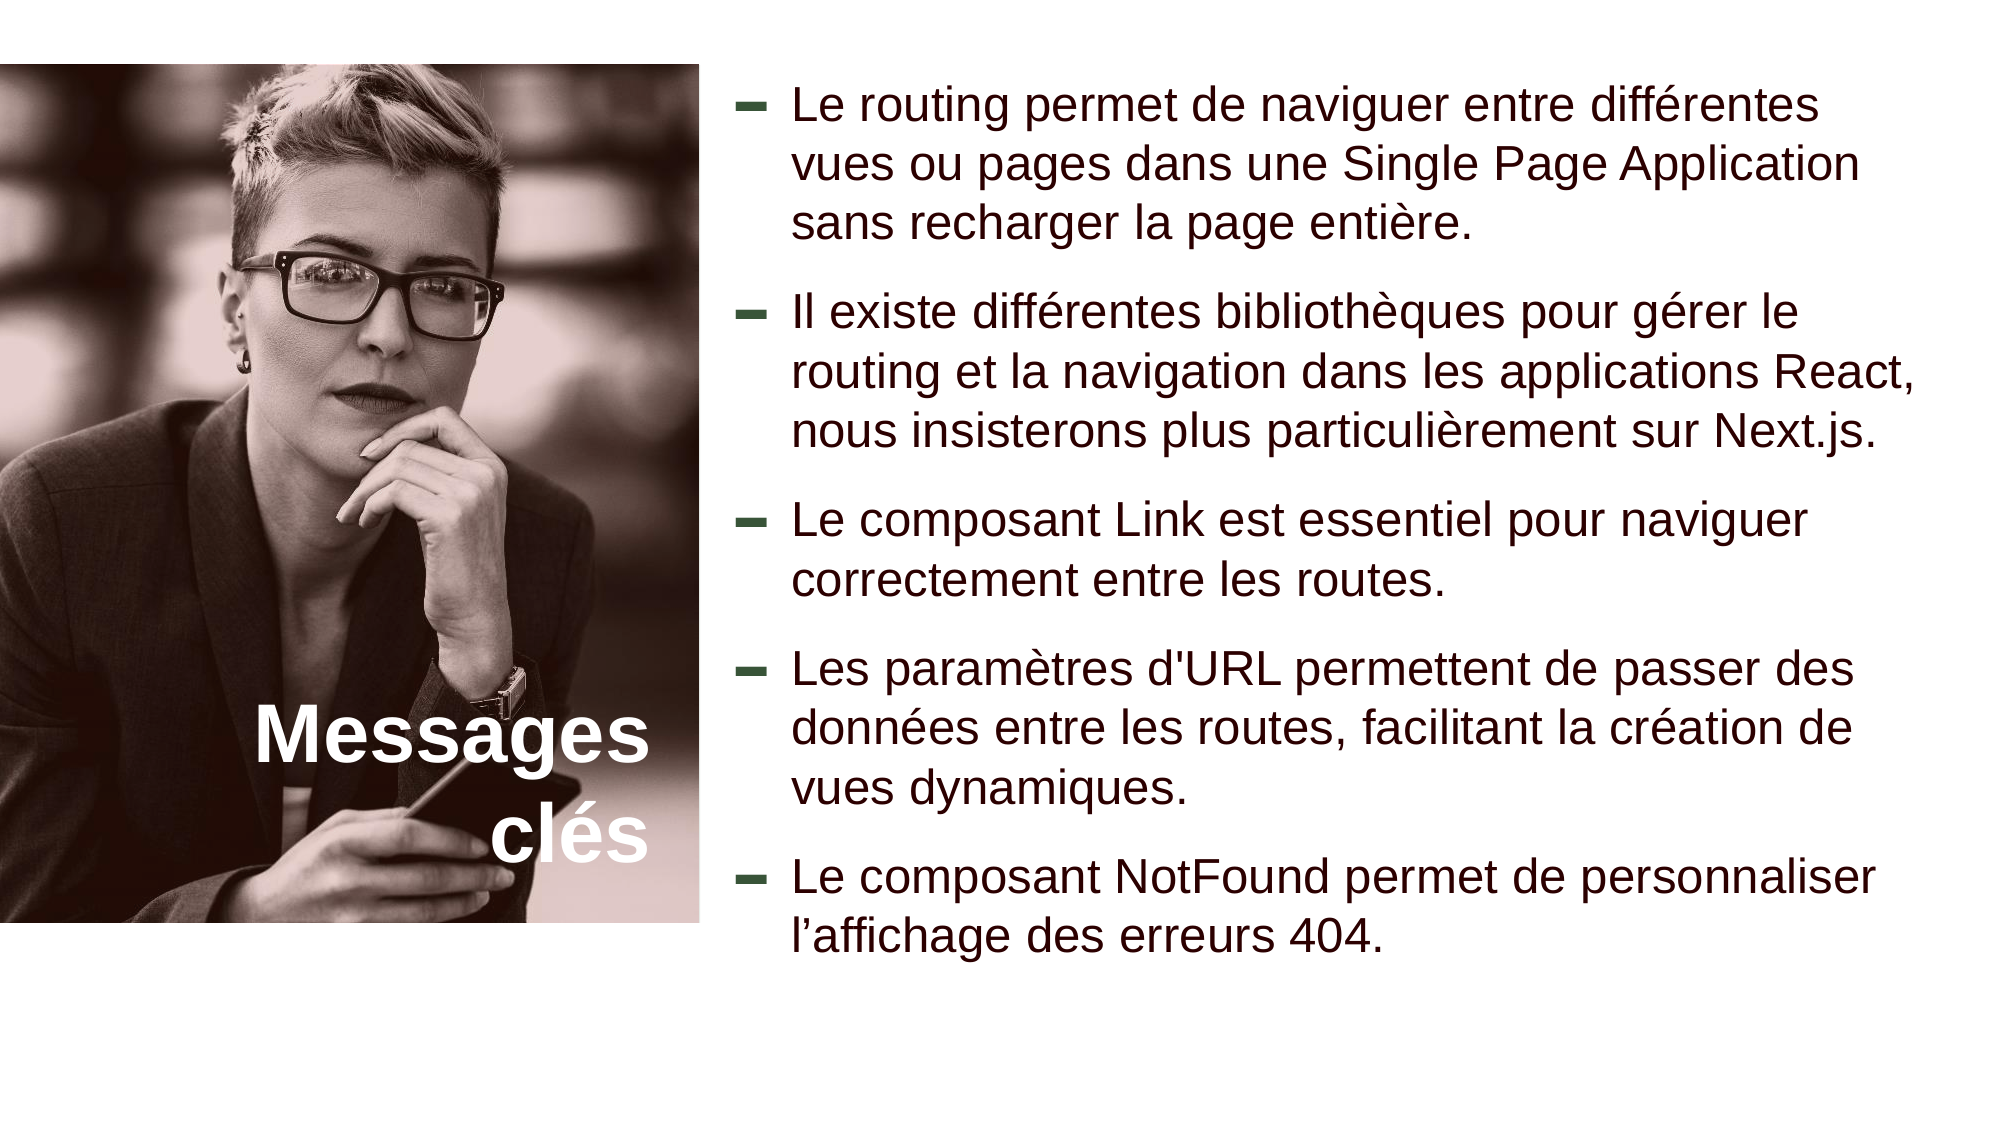

Le routing permet de naviguer entre différentes vues ou pages dans une Single Page Application sans recharger la page entière.
Il existe différentes bibliothèques pour gérer le routing et la navigation dans les applications React, nous insisterons plus particulièrement sur Next.js.
Le composant Link est essentiel pour naviguer correctement entre les routes.
Les paramètres d'URL permettent de passer des données entre les routes, facilitant la création de vues dynamiques.
Le composant NotFound permet de personnaliser l’affichage des erreurs 404.

# Messages clés